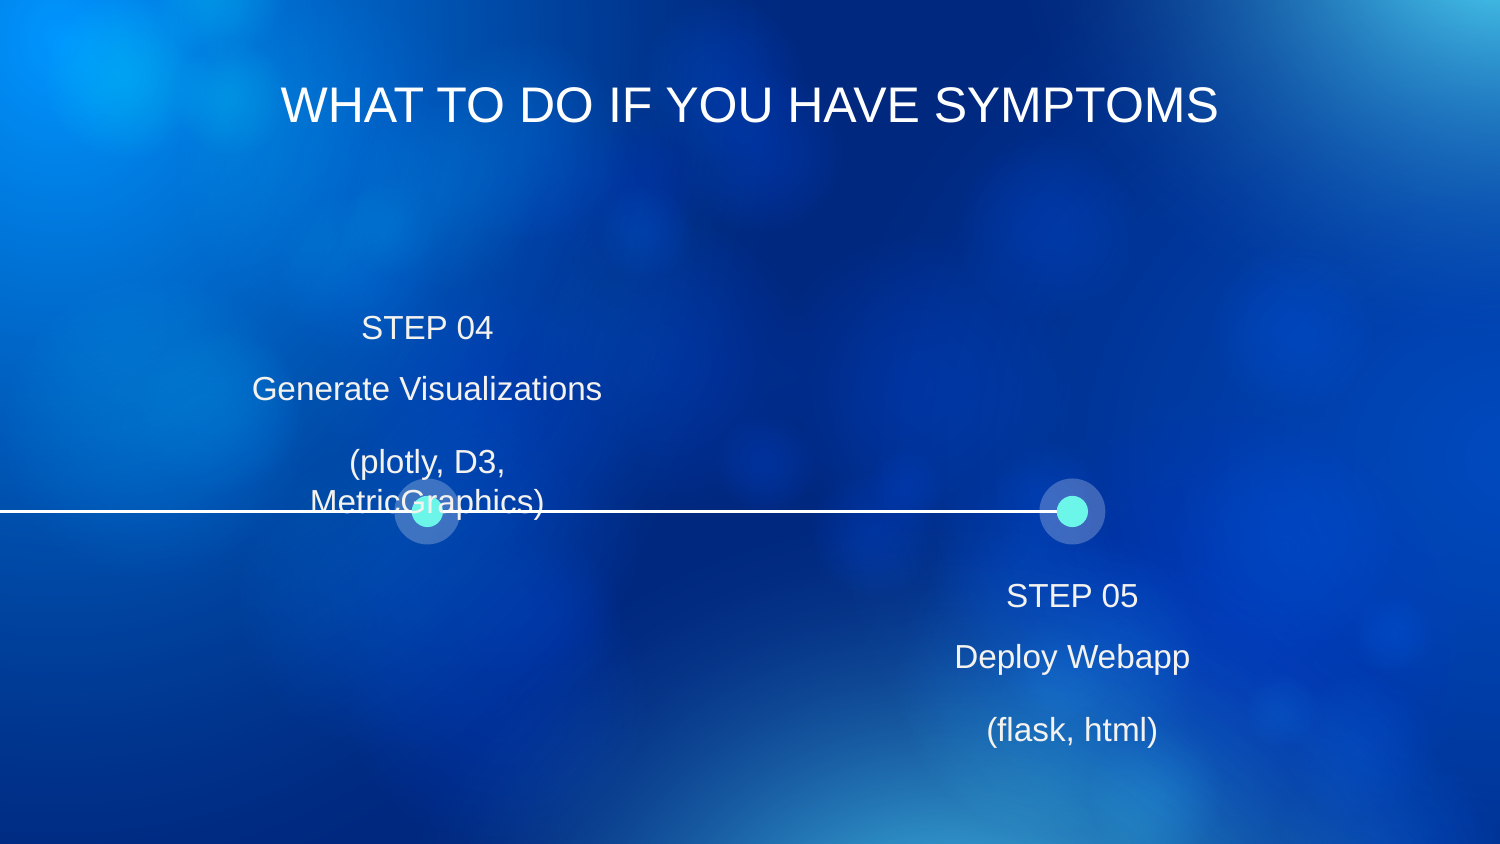

# WHAT TO DO IF YOU HAVE SYMPTOMS
STEP 04
Generate Visualizations
(plotly, D3, MetricGraphics)

STEP 05
Deploy Webapp
(flask, html)